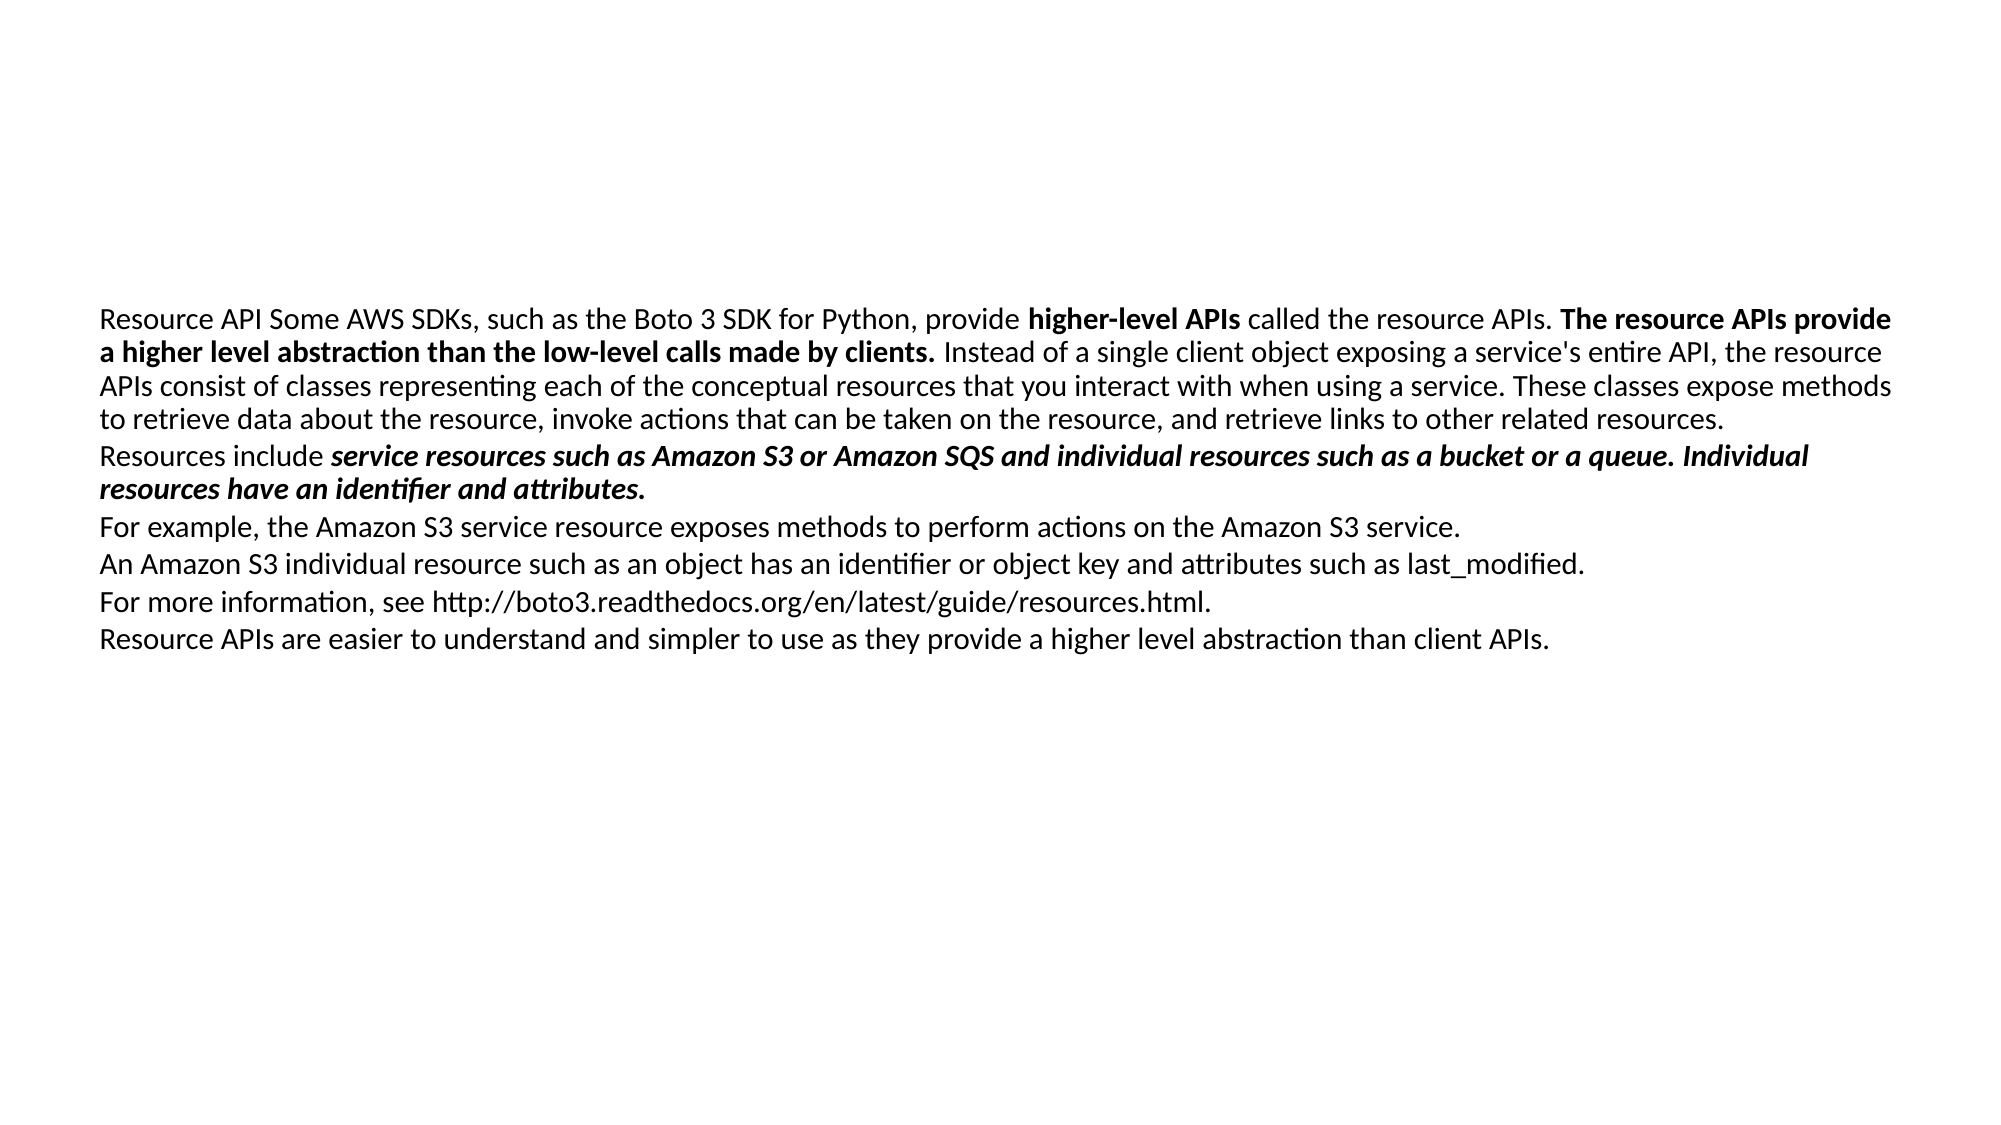

Resource API Some AWS SDKs, such as the Boto 3 SDK for Python, provide higher-level APIs called the resource APIs. The resource APIs provide a higher level abstraction than the low-level calls made by clients. Instead of a single client object exposing a service's entire API, the resource APIs consist of classes representing each of the conceptual resources that you interact with when using a service. These classes expose methods to retrieve data about the resource, invoke actions that can be taken on the resource, and retrieve links to other related resources.
Resources include service resources such as Amazon S3 or Amazon SQS and individual resources such as a bucket or a queue. Individual resources have an identifier and attributes.
For example, the Amazon S3 service resource exposes methods to perform actions on the Amazon S3 service.
An Amazon S3 individual resource such as an object has an identifier or object key and attributes such as last_modified.
For more information, see http://boto3.readthedocs.org/en/latest/guide/resources.html.
Resource APIs are easier to understand and simpler to use as they provide a higher level abstraction than client APIs.